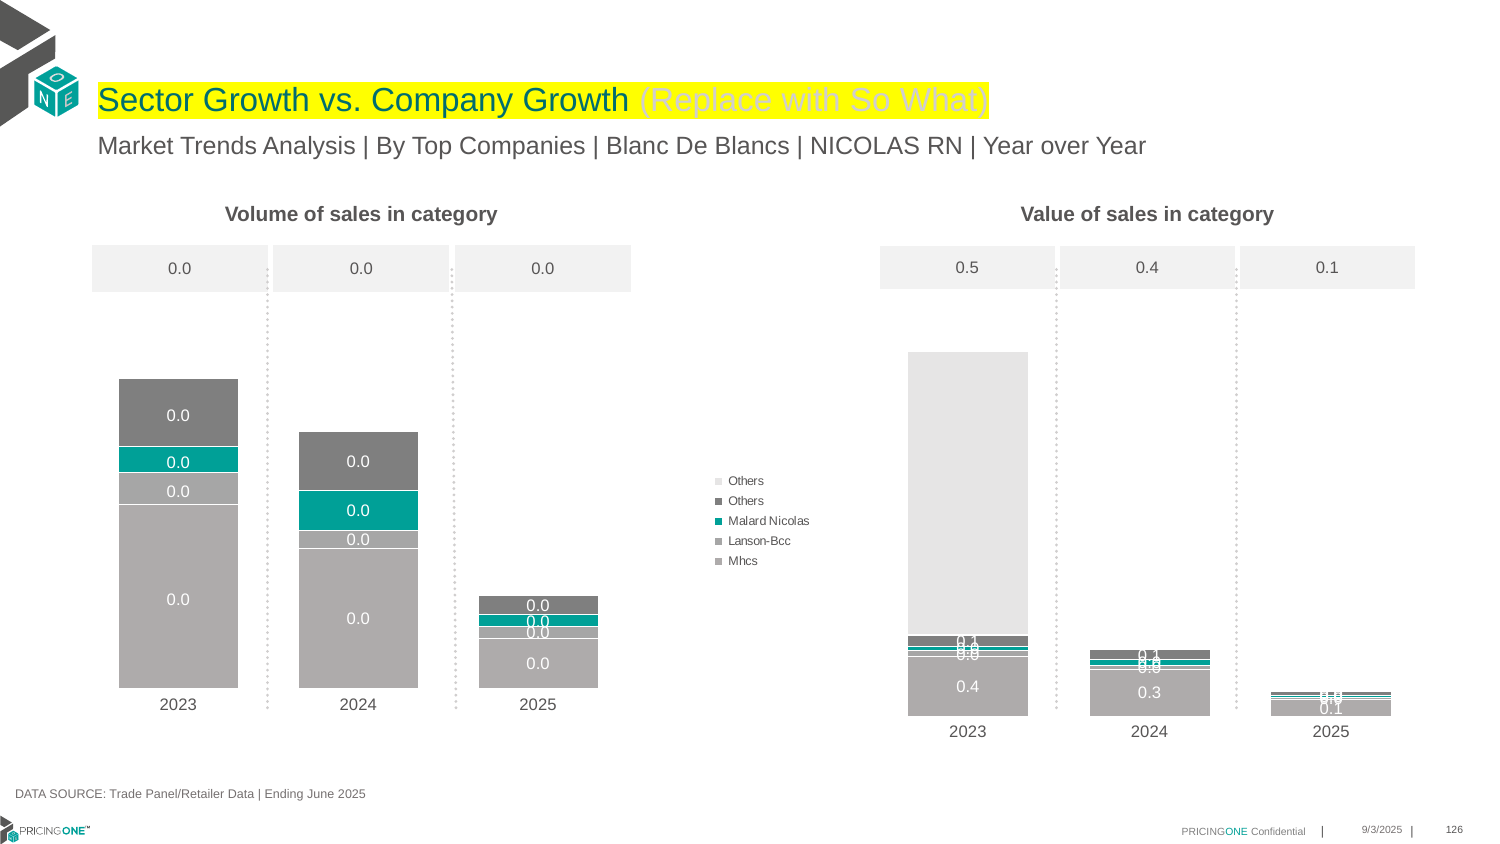

# Sector Growth vs. Company Growth (Replace with So What)
Market Trends Analysis | By Top Companies | Blanc De Blancs | NICOLAS RN | Year over Year
| Value of sales in category |  |  |
| --- | --- | --- |
| 0.5 | 0.4 | 0.1 |
| Volume of sales in category |  |  |
| --- | --- | --- |
| 0.0 | 0.0 | 0.0 |

### Chart

| Category | Mhcs | Lanson-Bcc | Malard Nicolas | Others | Others |
|---|---|---|---|---|---|
| 2023 | 0.352914 | 0.038028 | 0.02255 | 0.07052 | 1.697000000160187 |
| 2024 | 0.280374 | 0.024419 | 0.031706 | 0.060487 | 0.0 |
| 2025 | 0.099198 | 0.014431 | 0.009985 | 0.020544 | 0.0 |

### Chart

| Category | Mhcs | Lanson-Bcc | Malard Nicolas | Others | Others |
|---|---|---|---|---|---|
| 2023 | 0.002831 | 0.000492 | 0.0004 | 0.001031 | 0.0 |
| 2024 | 0.002154 | 0.00028 | 0.000601 | 0.000918 | -1.455191522836685e-11 |
| 2025 | 0.000771 | 0.000183 | 0.000183 | 0.0003 | 0.0 |
DATA SOURCE: Trade Panel/Retailer Data | Ending June 2025

9/3/2025
126